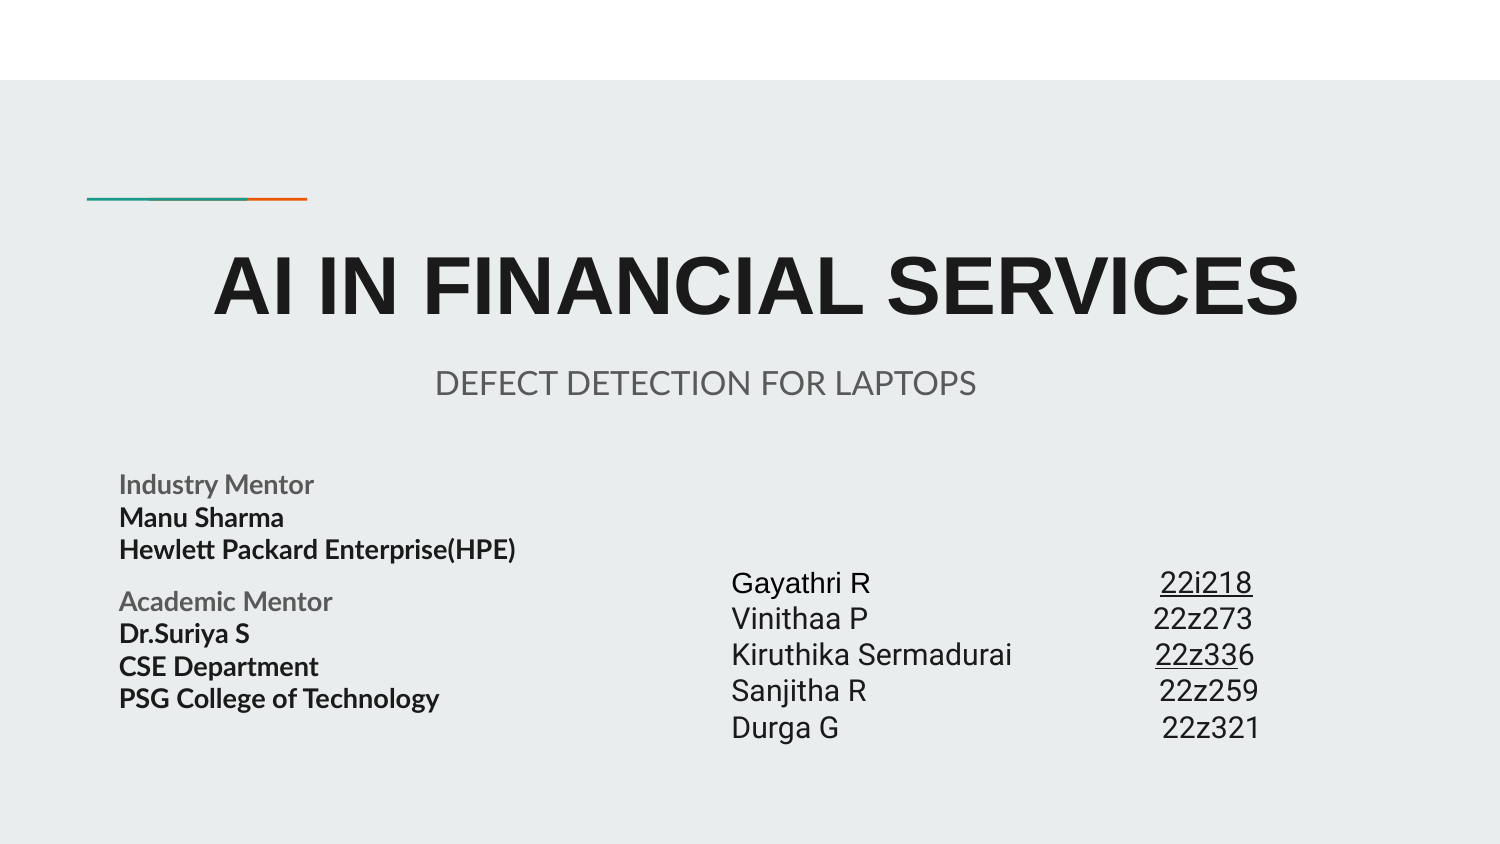

# AI IN FINANCIAL SERVICES
DEFECT DETECTION FOR LAPTOPS
Industry Mentor
Manu Sharma
Hewlett Packard Enterprise(HPE)
Gayathri R                                   22i218
Vinithaa P                                      22z273
Kiruthika Sermadurai                   22z336
Sanjitha R                                       22z259
Durga G                                           22z321
Academic Mentor
Dr.Suriya S
CSE Department
PSG College of Technology